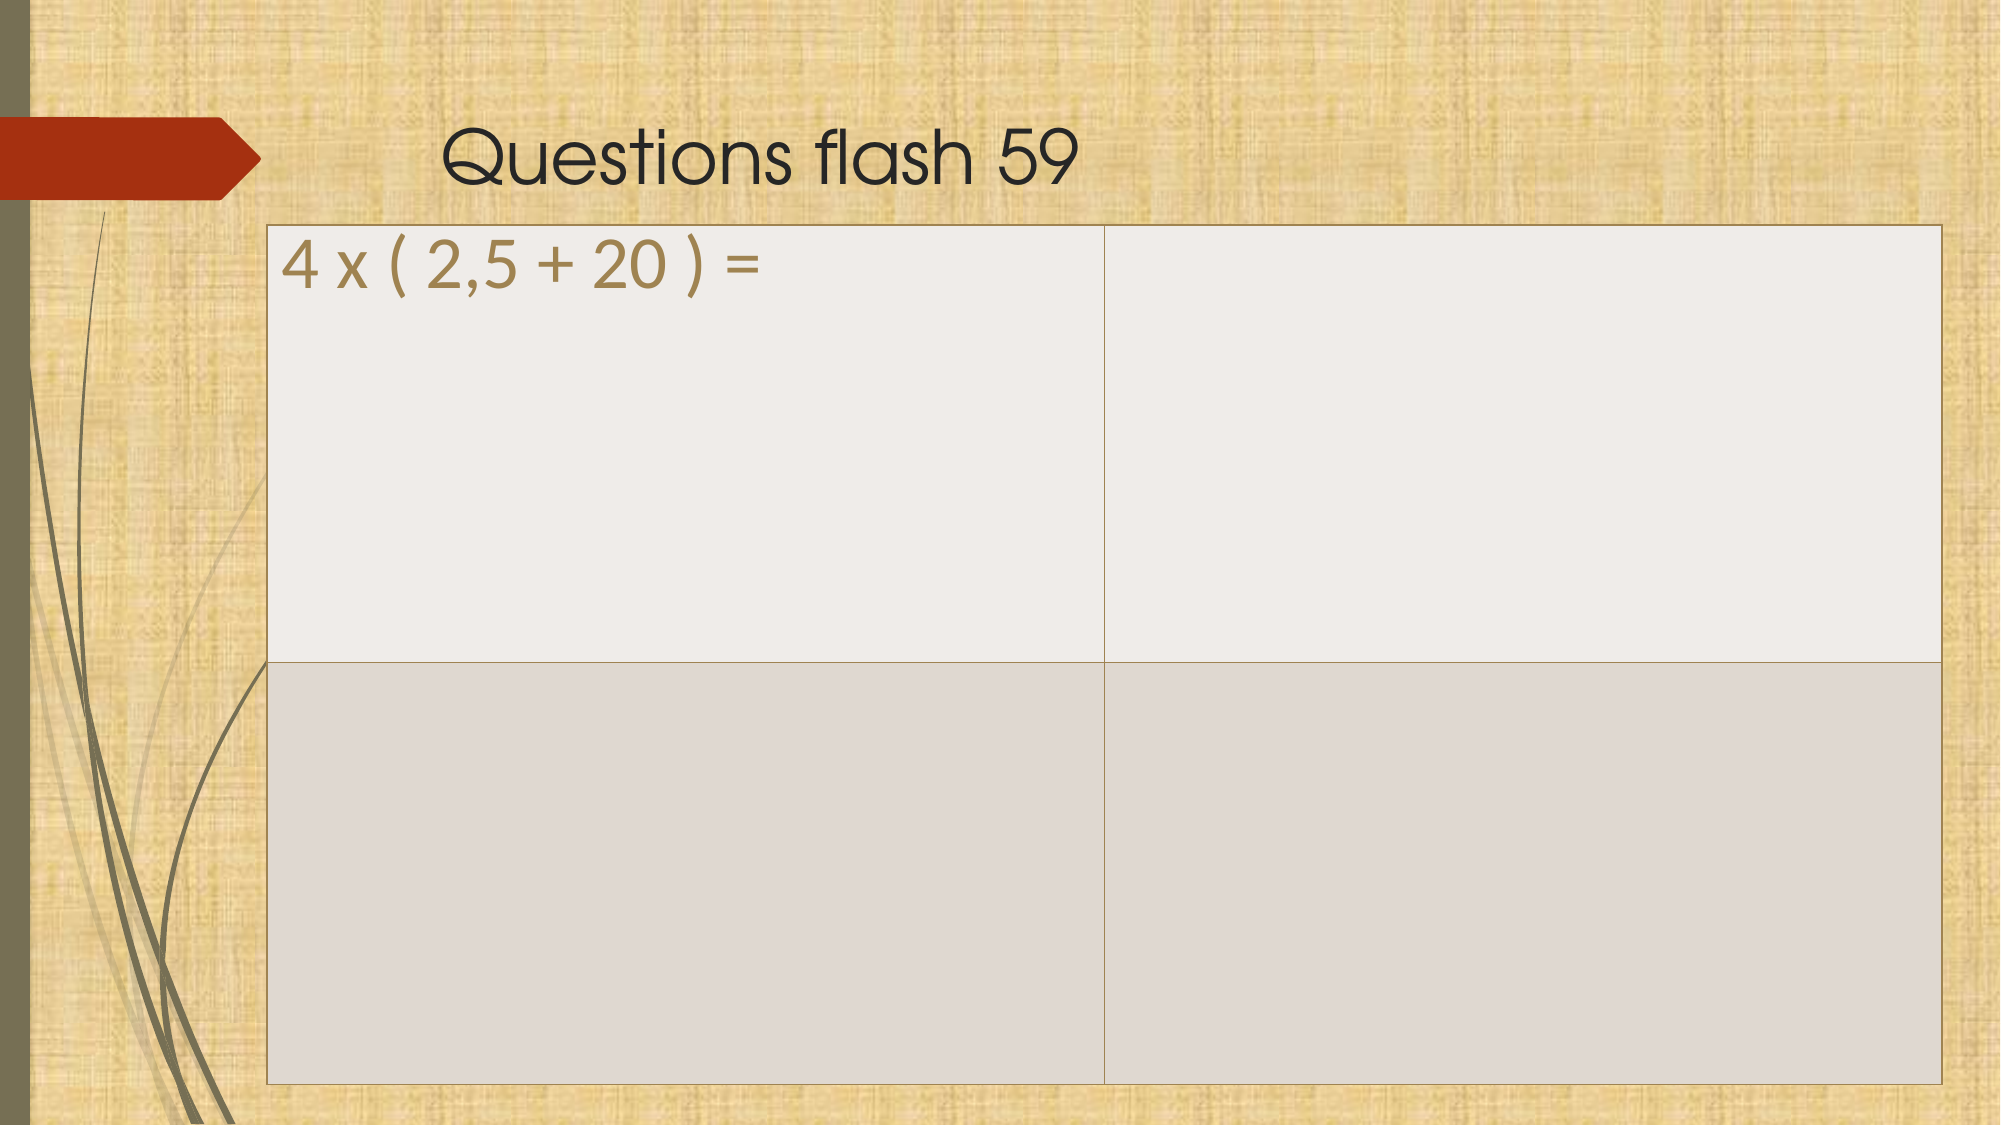

# Questions flash 59
| 4 x ( 2,5 + 20 ) = |  |
| --- | --- |
|  |  |